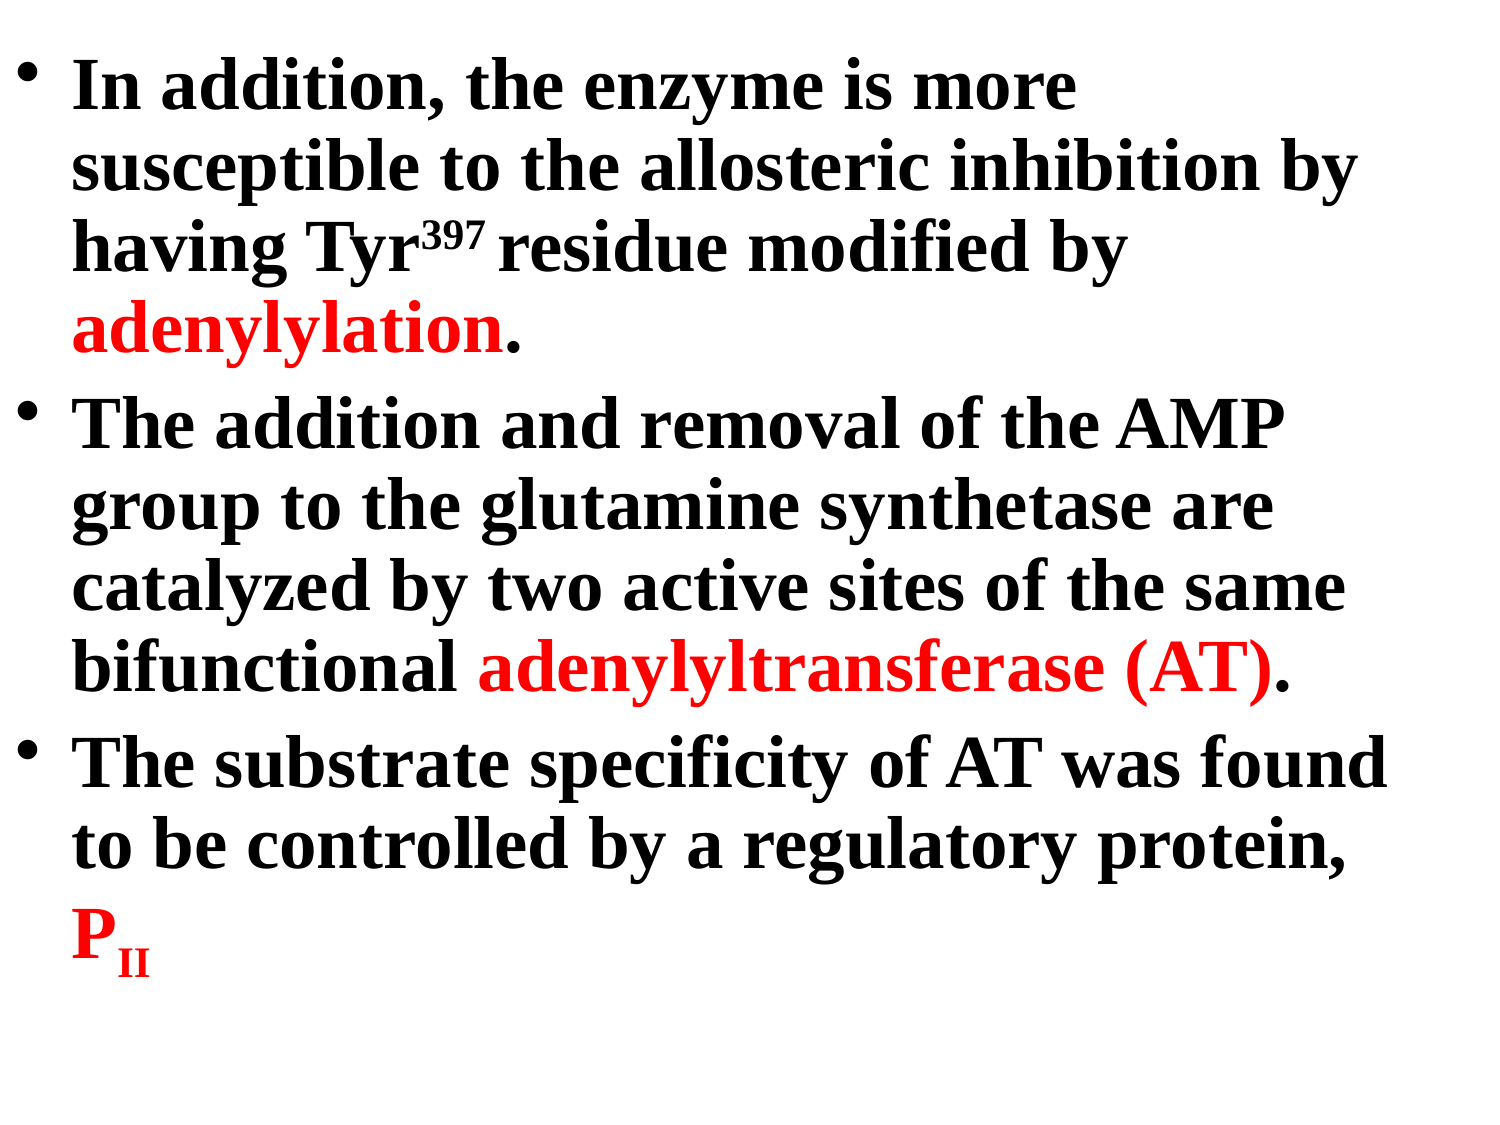

In addition, the enzyme is more susceptible to the allosteric inhibition by having Tyr397 residue modified by adenylylation.
The addition and removal of the AMP group to the glutamine synthetase are catalyzed by two active sites of the same bifunctional adenylyltransferase (AT).
The substrate specificity of AT was found to be controlled by a regulatory protein, PII